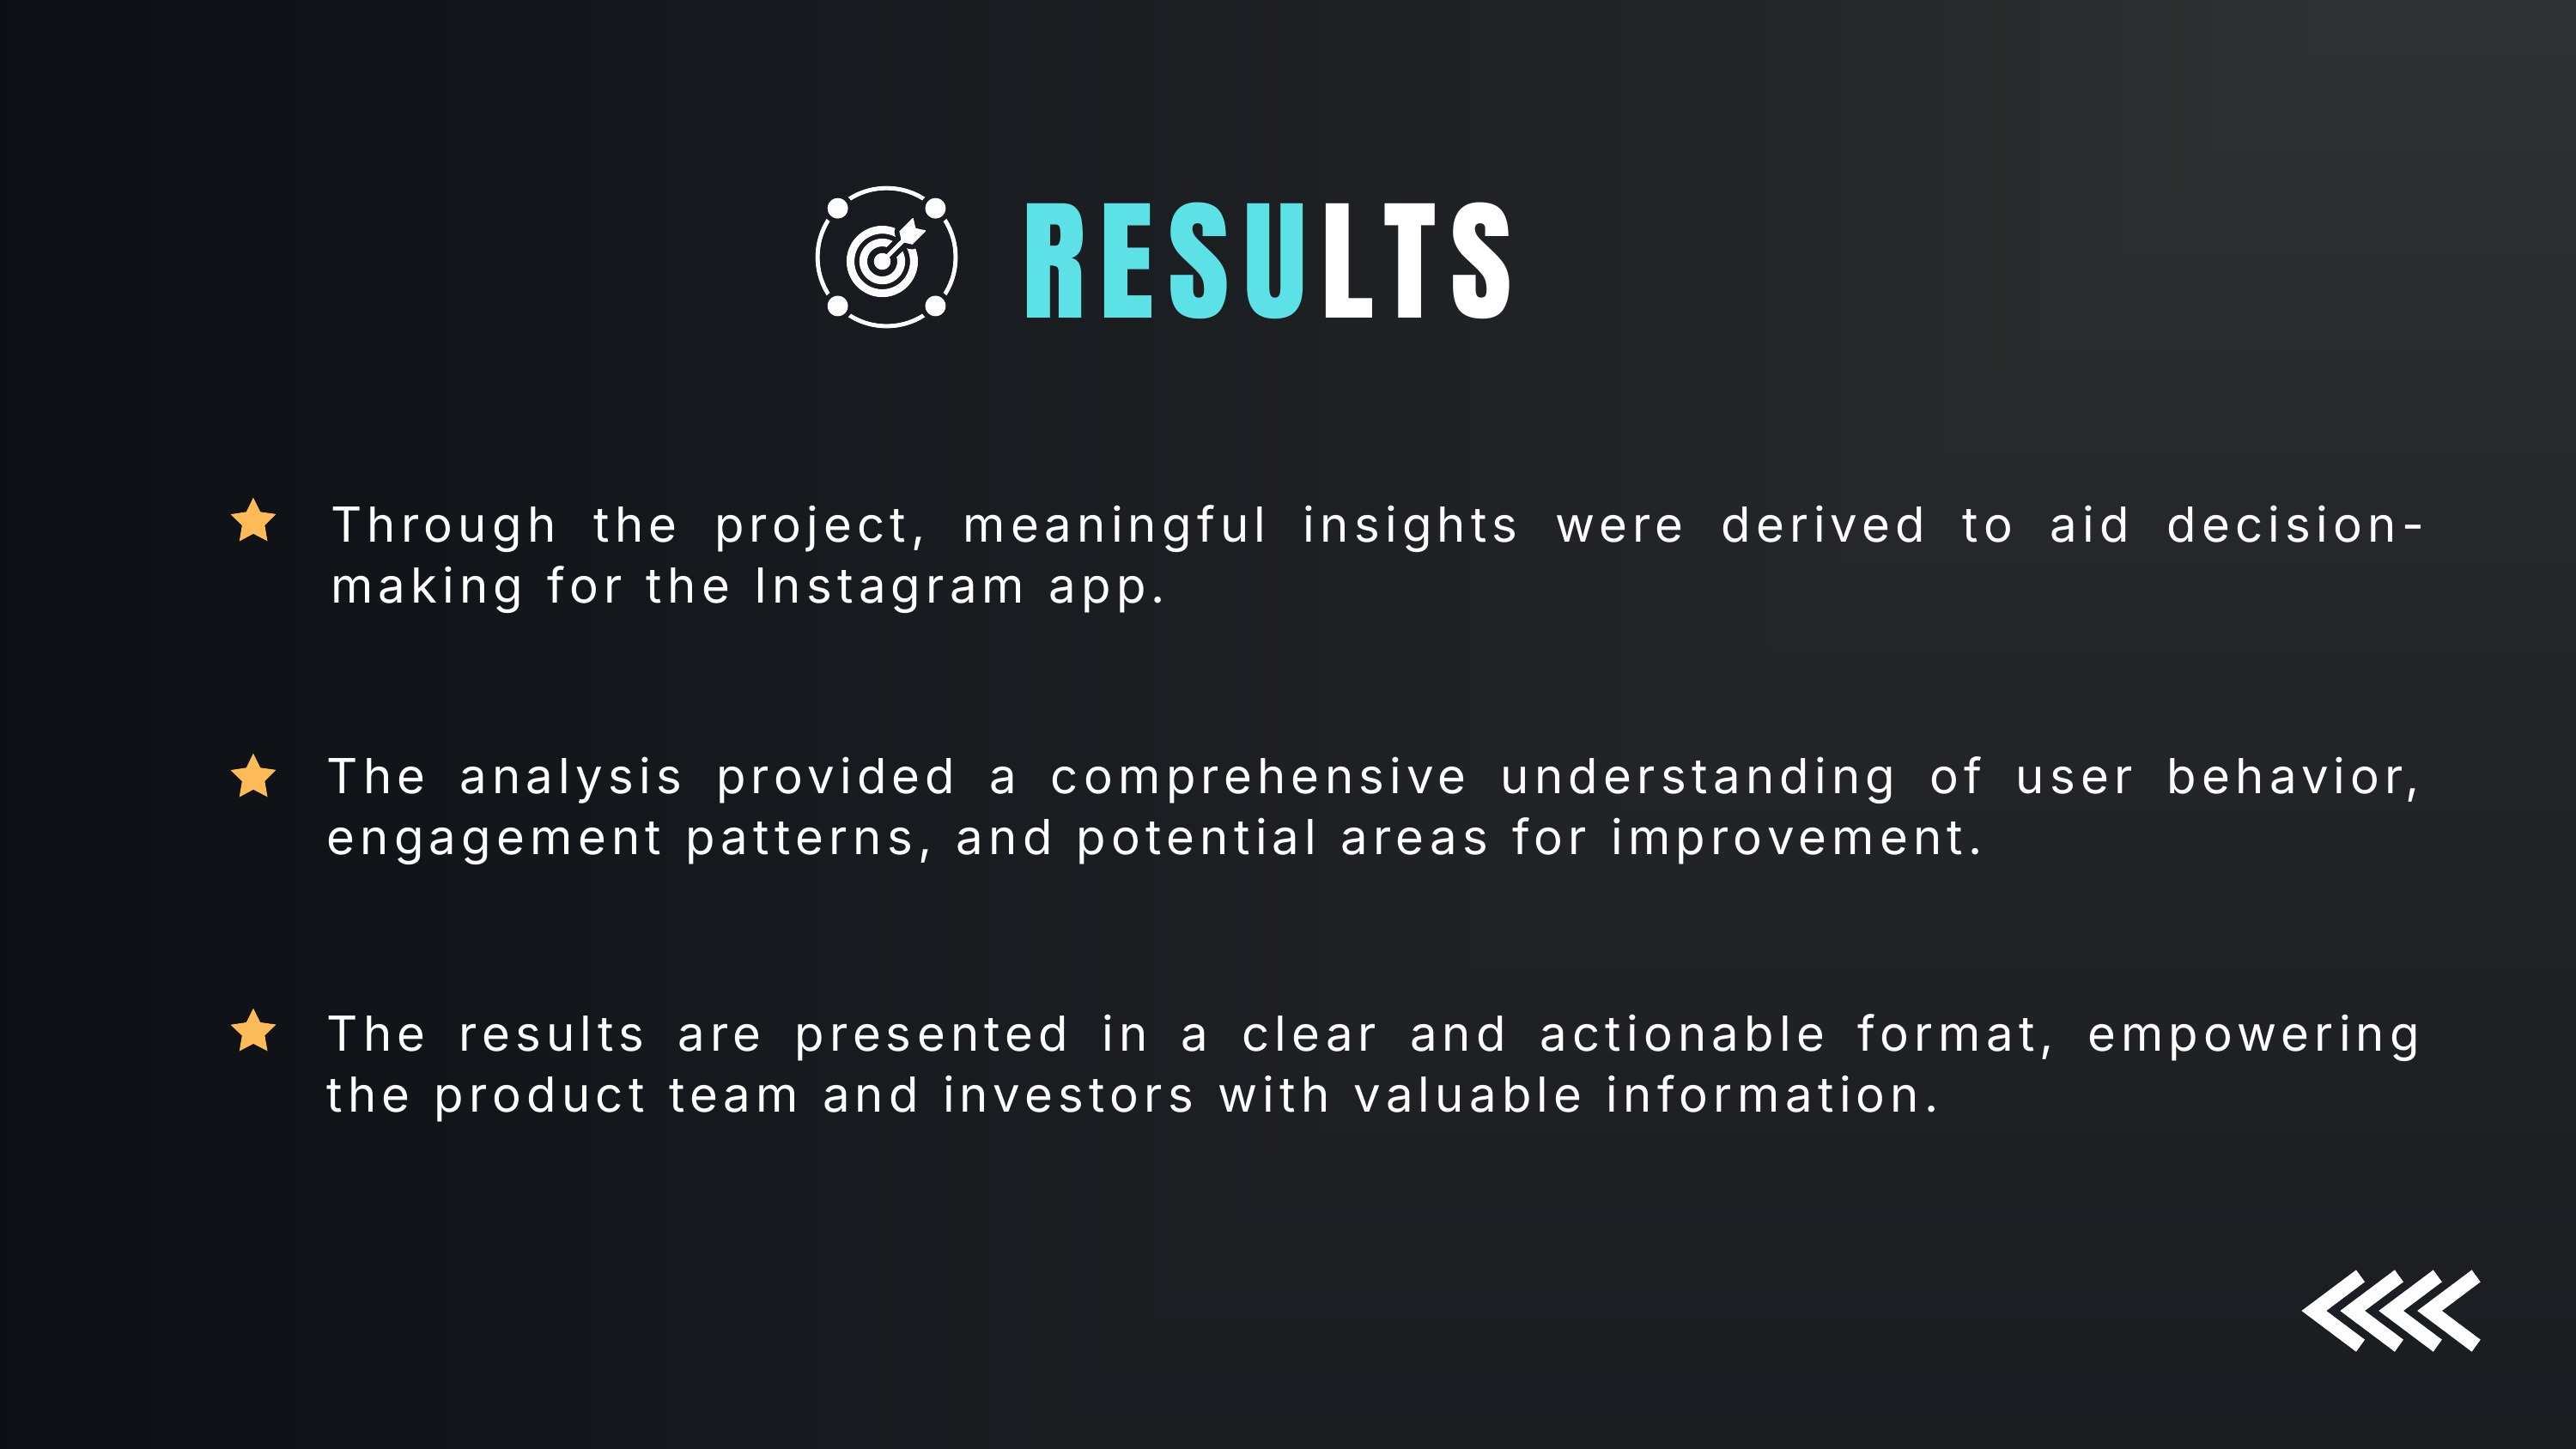

RESULTS

Through the project, meaningful insights were derived to aid decision-making for the Instagram app.

The analysis provided a comprehensive understanding of user behavior, engagement patterns, and potential areas for improvement.

The results are presented in a clear and actionable format, empowering the product team and investors with valuable information.